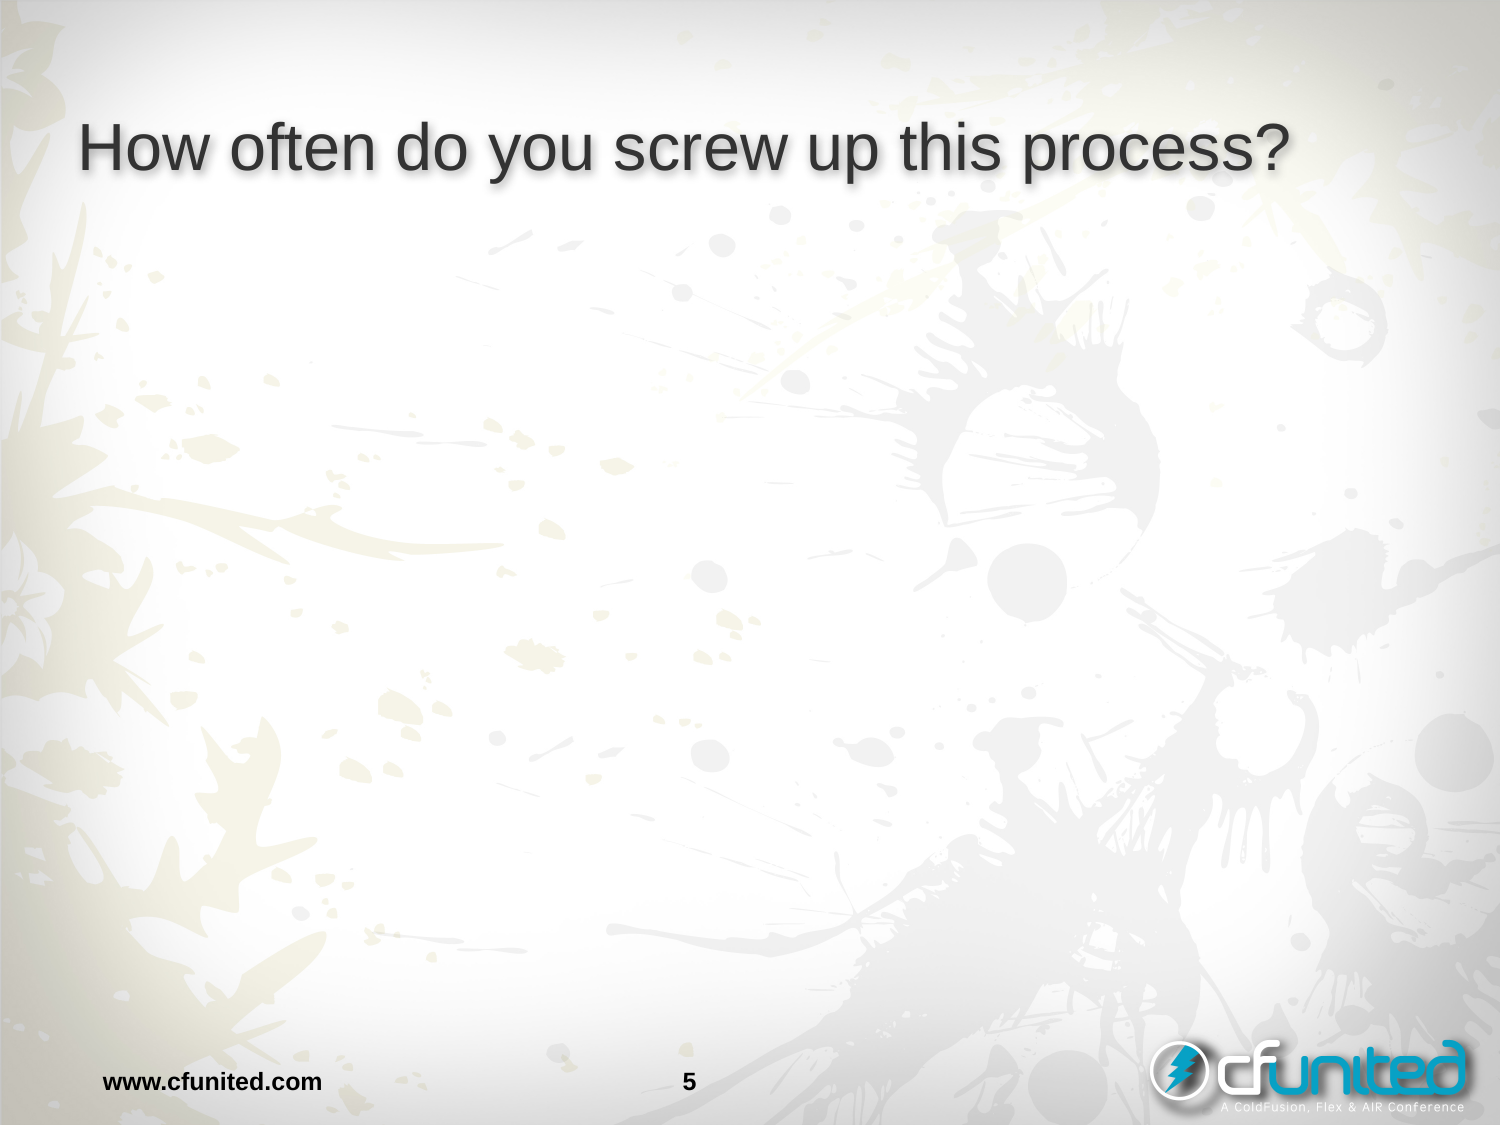

# How often do you screw up this process?